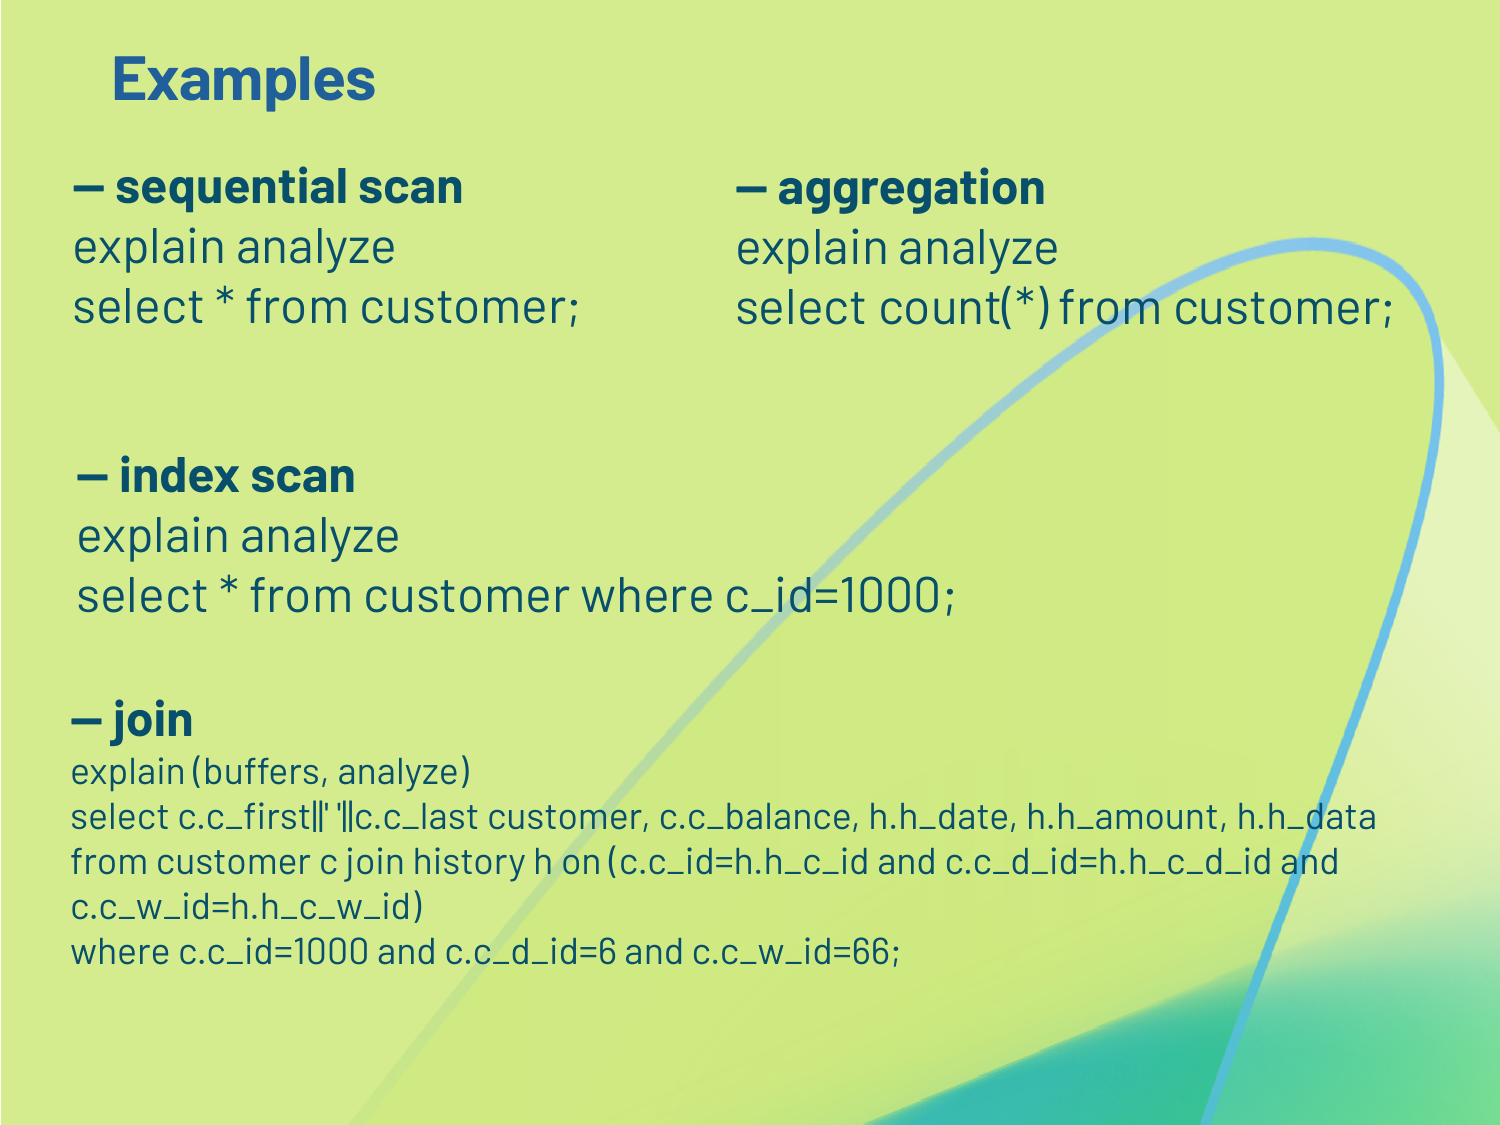

# Examples
-- sequential scan
explain analyze
select * from customer;
-- aggregation
explain analyze
select count(*) from customer;
-- index scan
explain analyze
select * from customer where c_id=1000;
-- join
explain (buffers, analyze)
select c.c_first||' '||c.c_last customer, c.c_balance, h.h_date, h.h_amount, h.h_data
from customer c join history h on (c.c_id=h.h_c_id and c.c_d_id=h.h_c_d_id and c.c_w_id=h.h_c_w_id)
where c.c_id=1000 and c.c_d_id=6 and c.c_w_id=66;